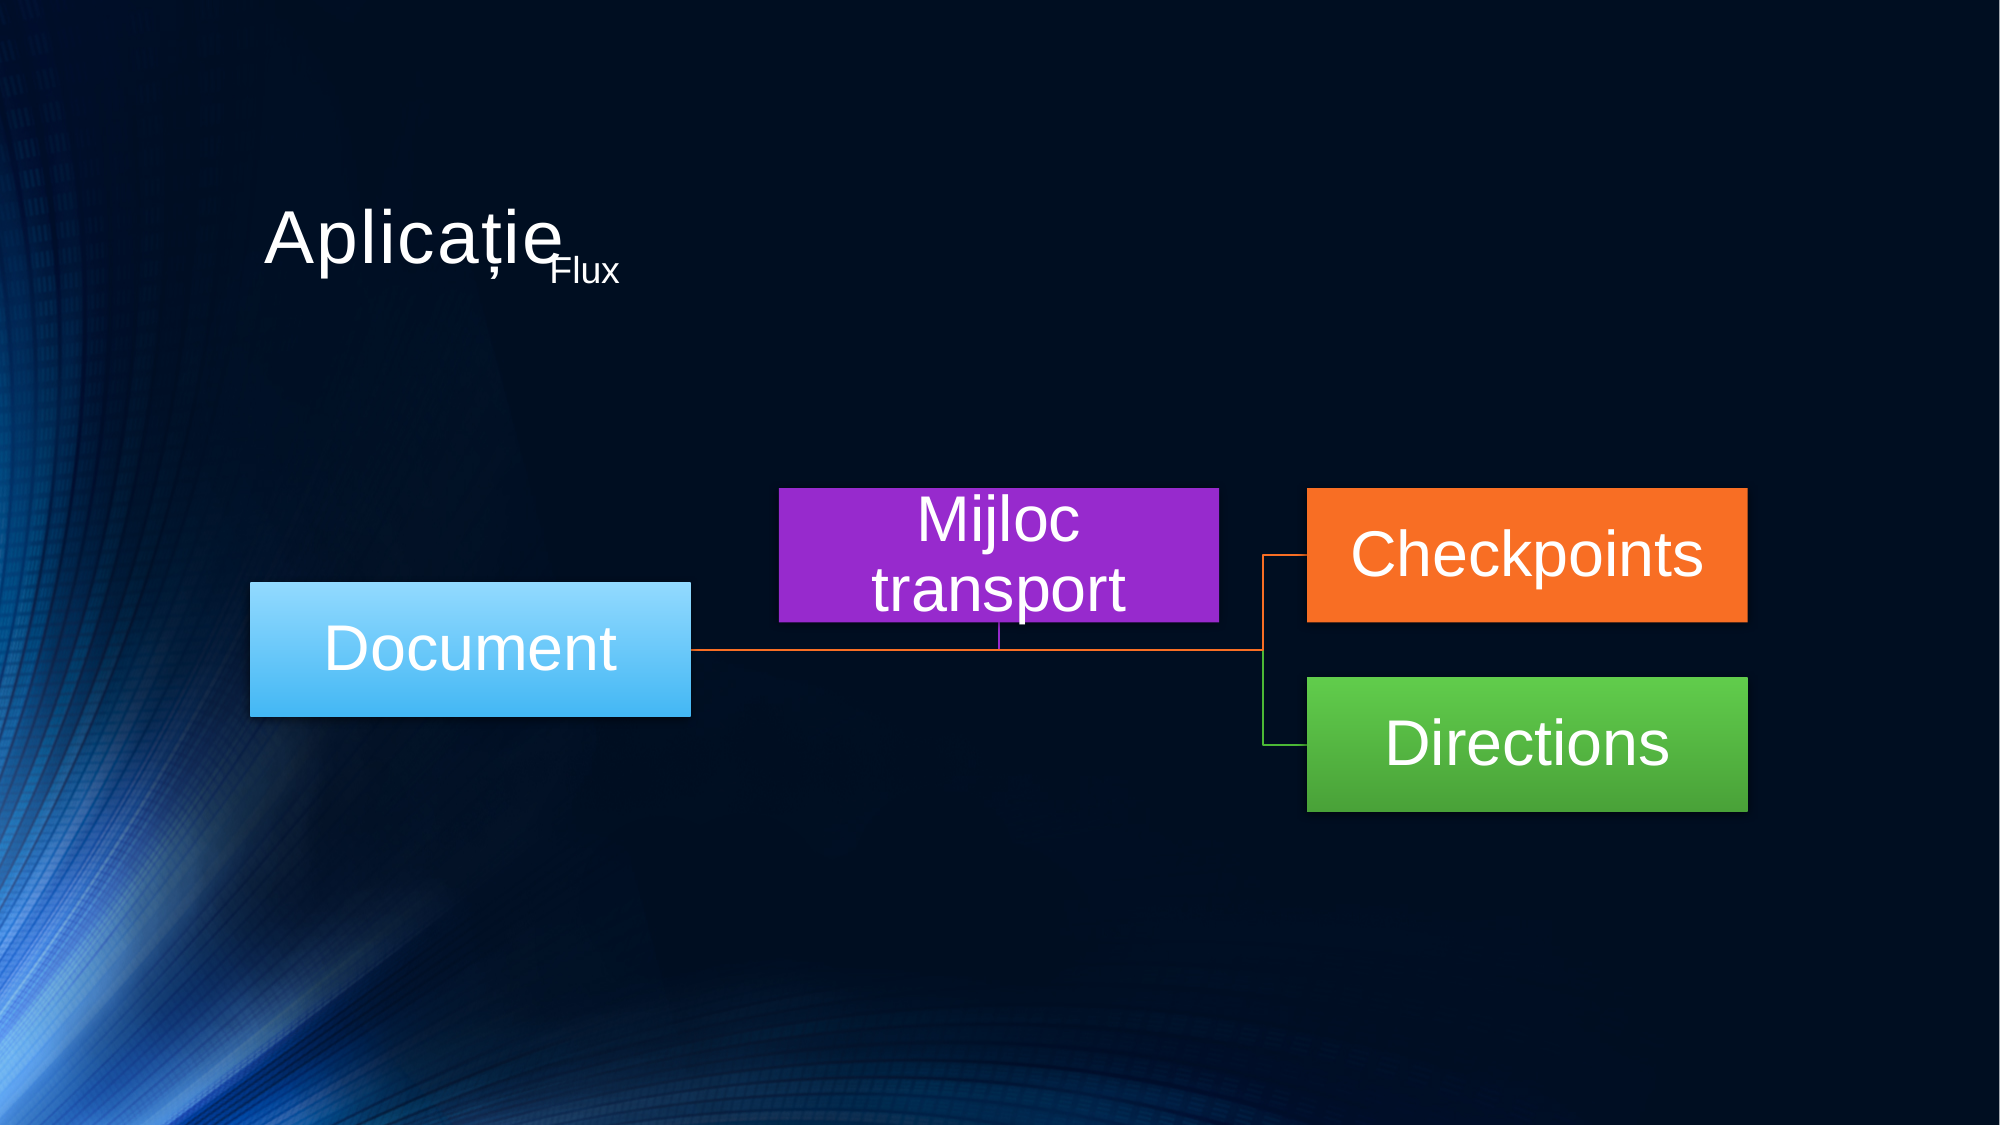

# Aplicație
Flux
Document
Checkpoints
Directions
Mijloc transport